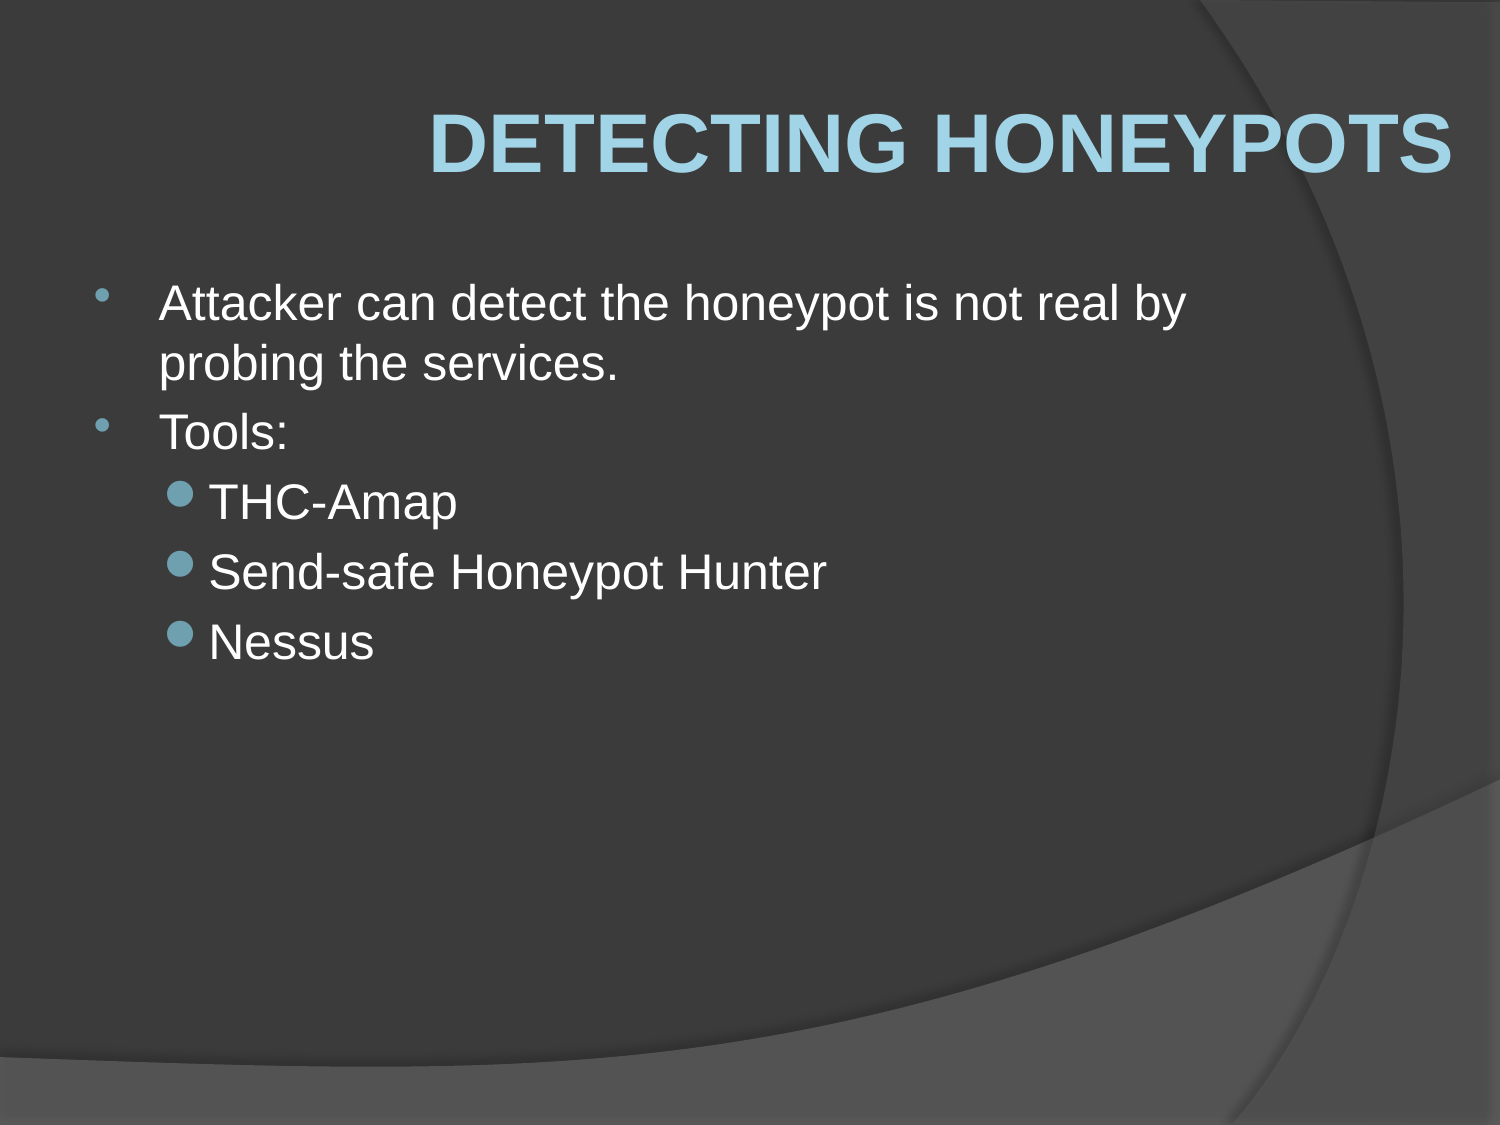

# Detecting Honeypots
Attacker can detect the honeypot is not real by probing the services.
Tools:
THC-Amap
Send-safe Honeypot Hunter
Nessus